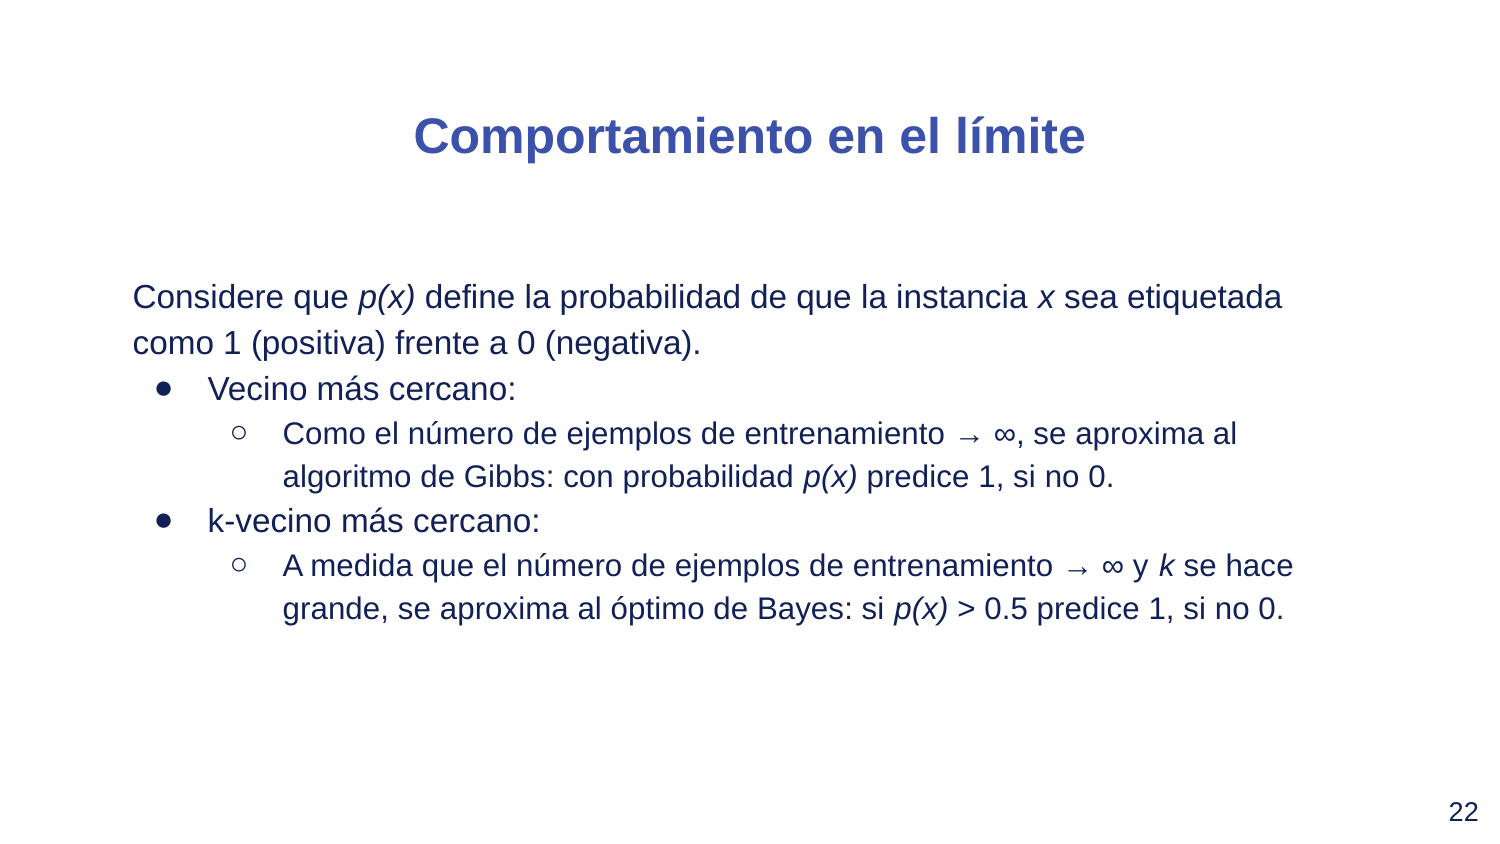

Comportamiento en el límite
Considere que p(x) define la probabilidad de que la instancia x sea etiquetada como 1 (positiva) frente a 0 (negativa).
Vecino más cercano:
Como el número de ejemplos de entrenamiento → ∞, se aproxima al algoritmo de Gibbs: con probabilidad p(x) predice 1, si no 0.
k-vecino más cercano:
A medida que el número de ejemplos de entrenamiento → ∞ y k se hace grande, se aproxima al óptimo de Bayes: si p(x) > 0.5 predice 1, si no 0.
22